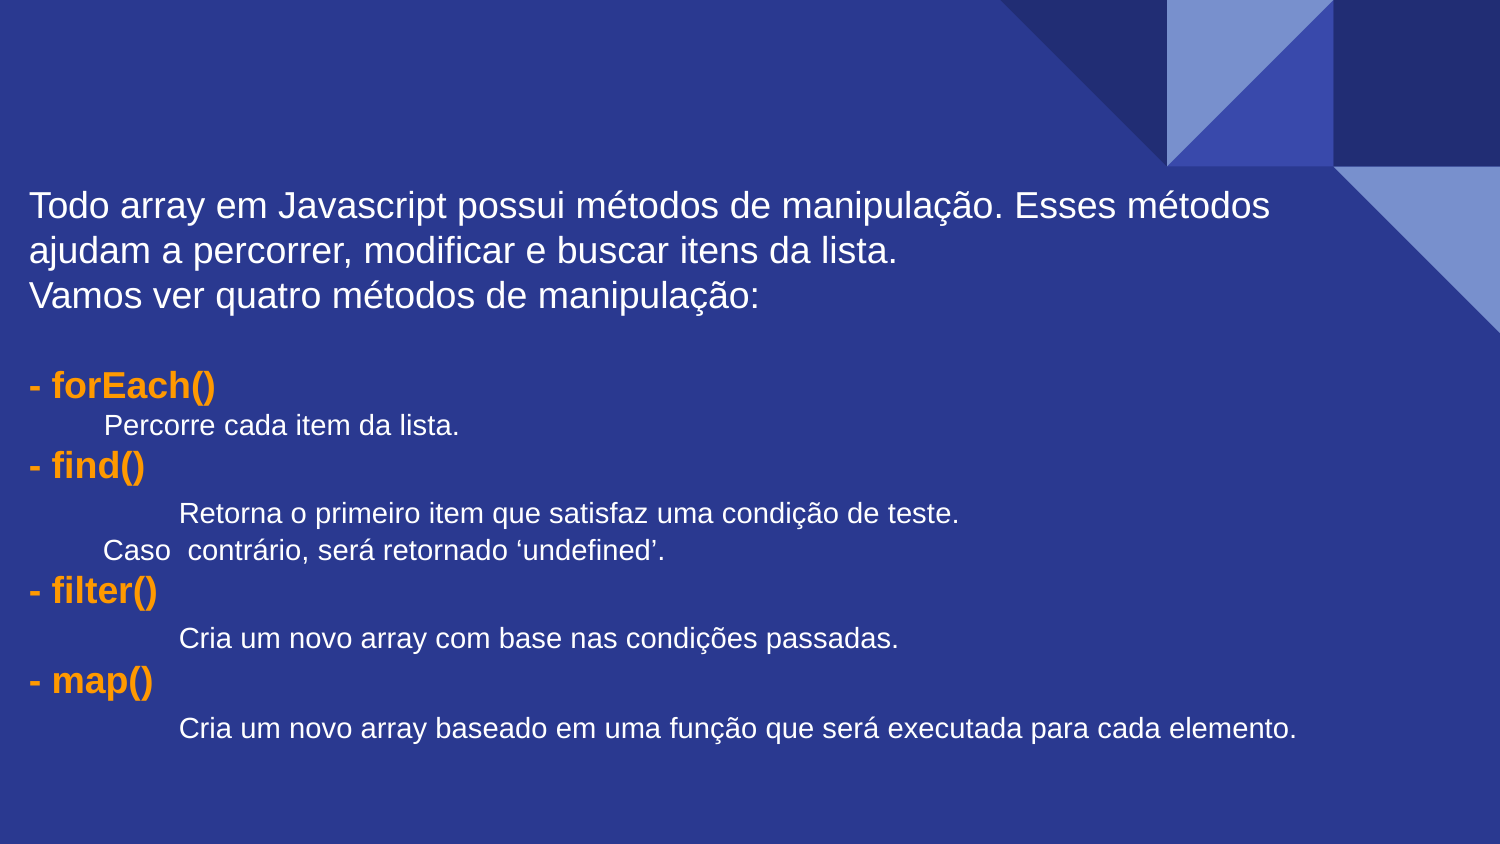

Todo array em Javascript possui métodos de manipulação. Esses métodos ajudam a percorrer, modificar e buscar itens da lista.
Vamos ver quatro métodos de manipulação:
- forEach()
Percorre cada item da lista.
- find()
	Retorna o primeiro item que satisfaz uma condição de teste.
         Caso  contrário, será retornado ‘undefined’.
- filter()
	Cria um novo array com base nas condições passadas.
- map()
	Cria um novo array baseado em uma função que será executada para cada elemento.